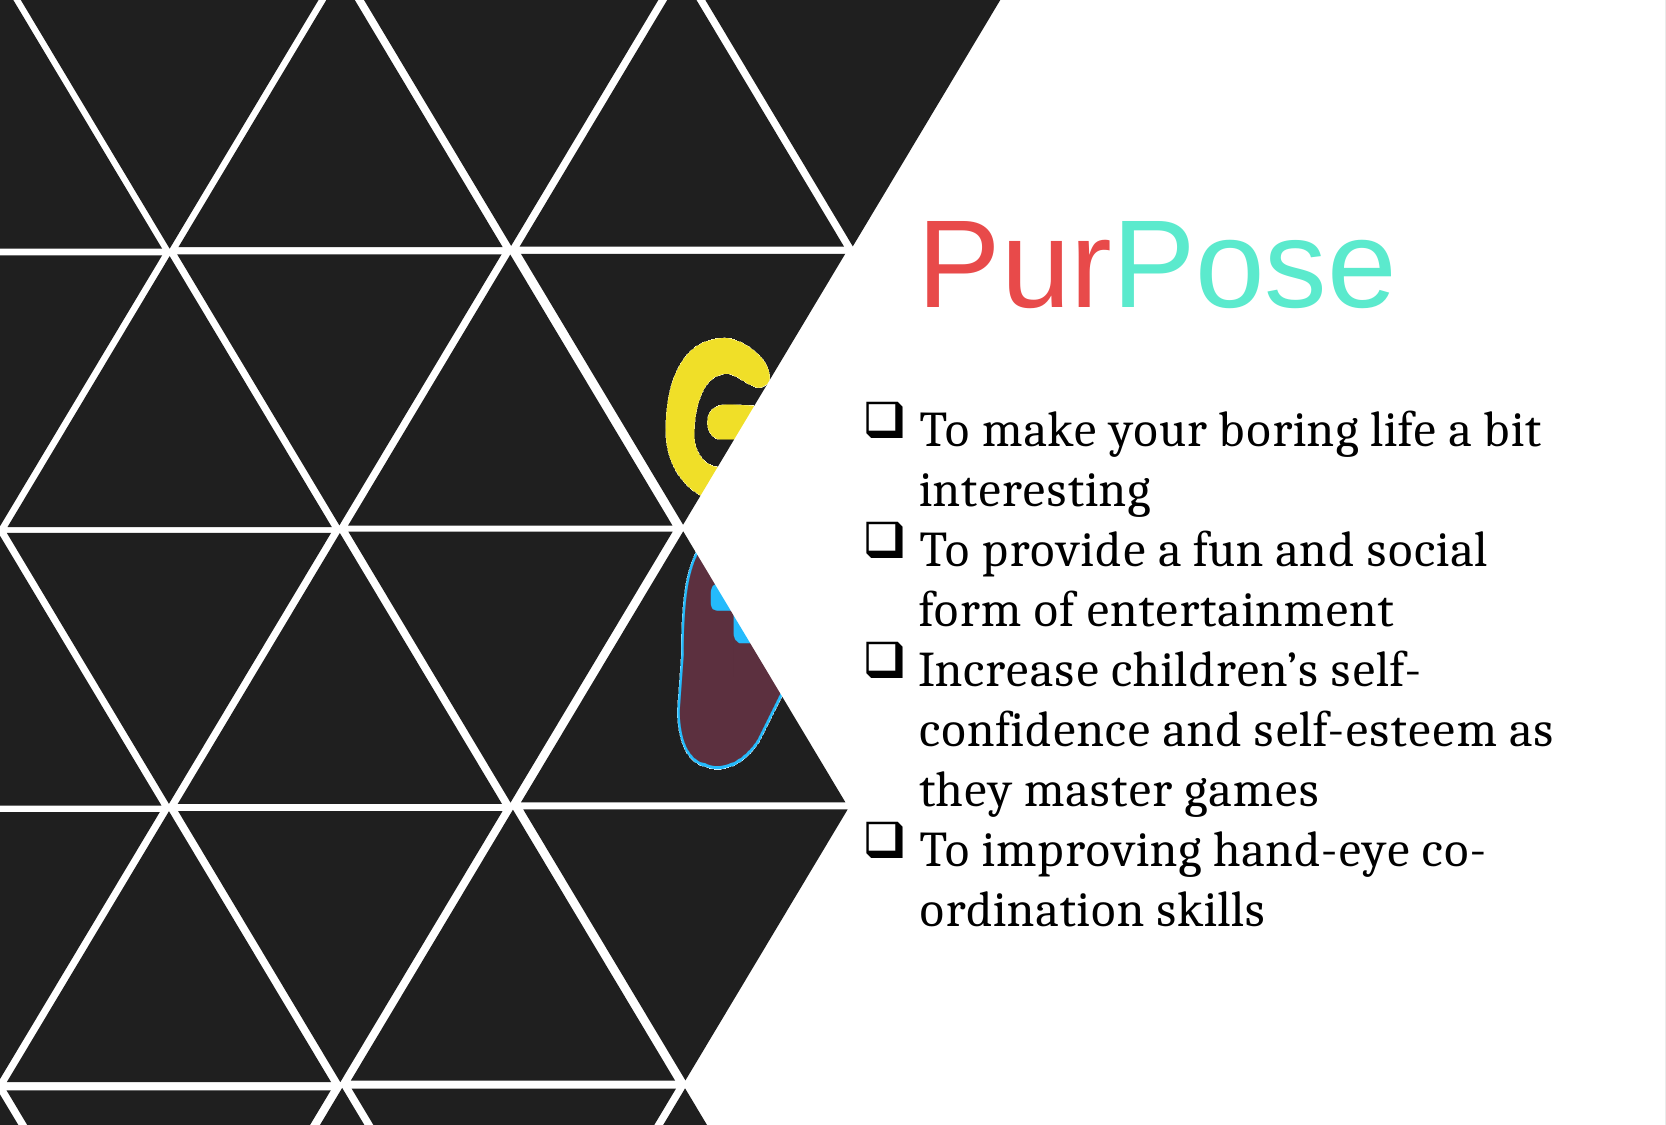

Here you will get different types of games and you can play it in your mobile and in your computer. Hope you will like these games which we have build our self. To play games you have to sign in or, create your account first.

PurPose

To make your boring life a bit interesting
To provide a fun and social form of entertainment
Increase children’s self-confidence and self-esteem as they master games
To improving hand-eye co-ordination skills